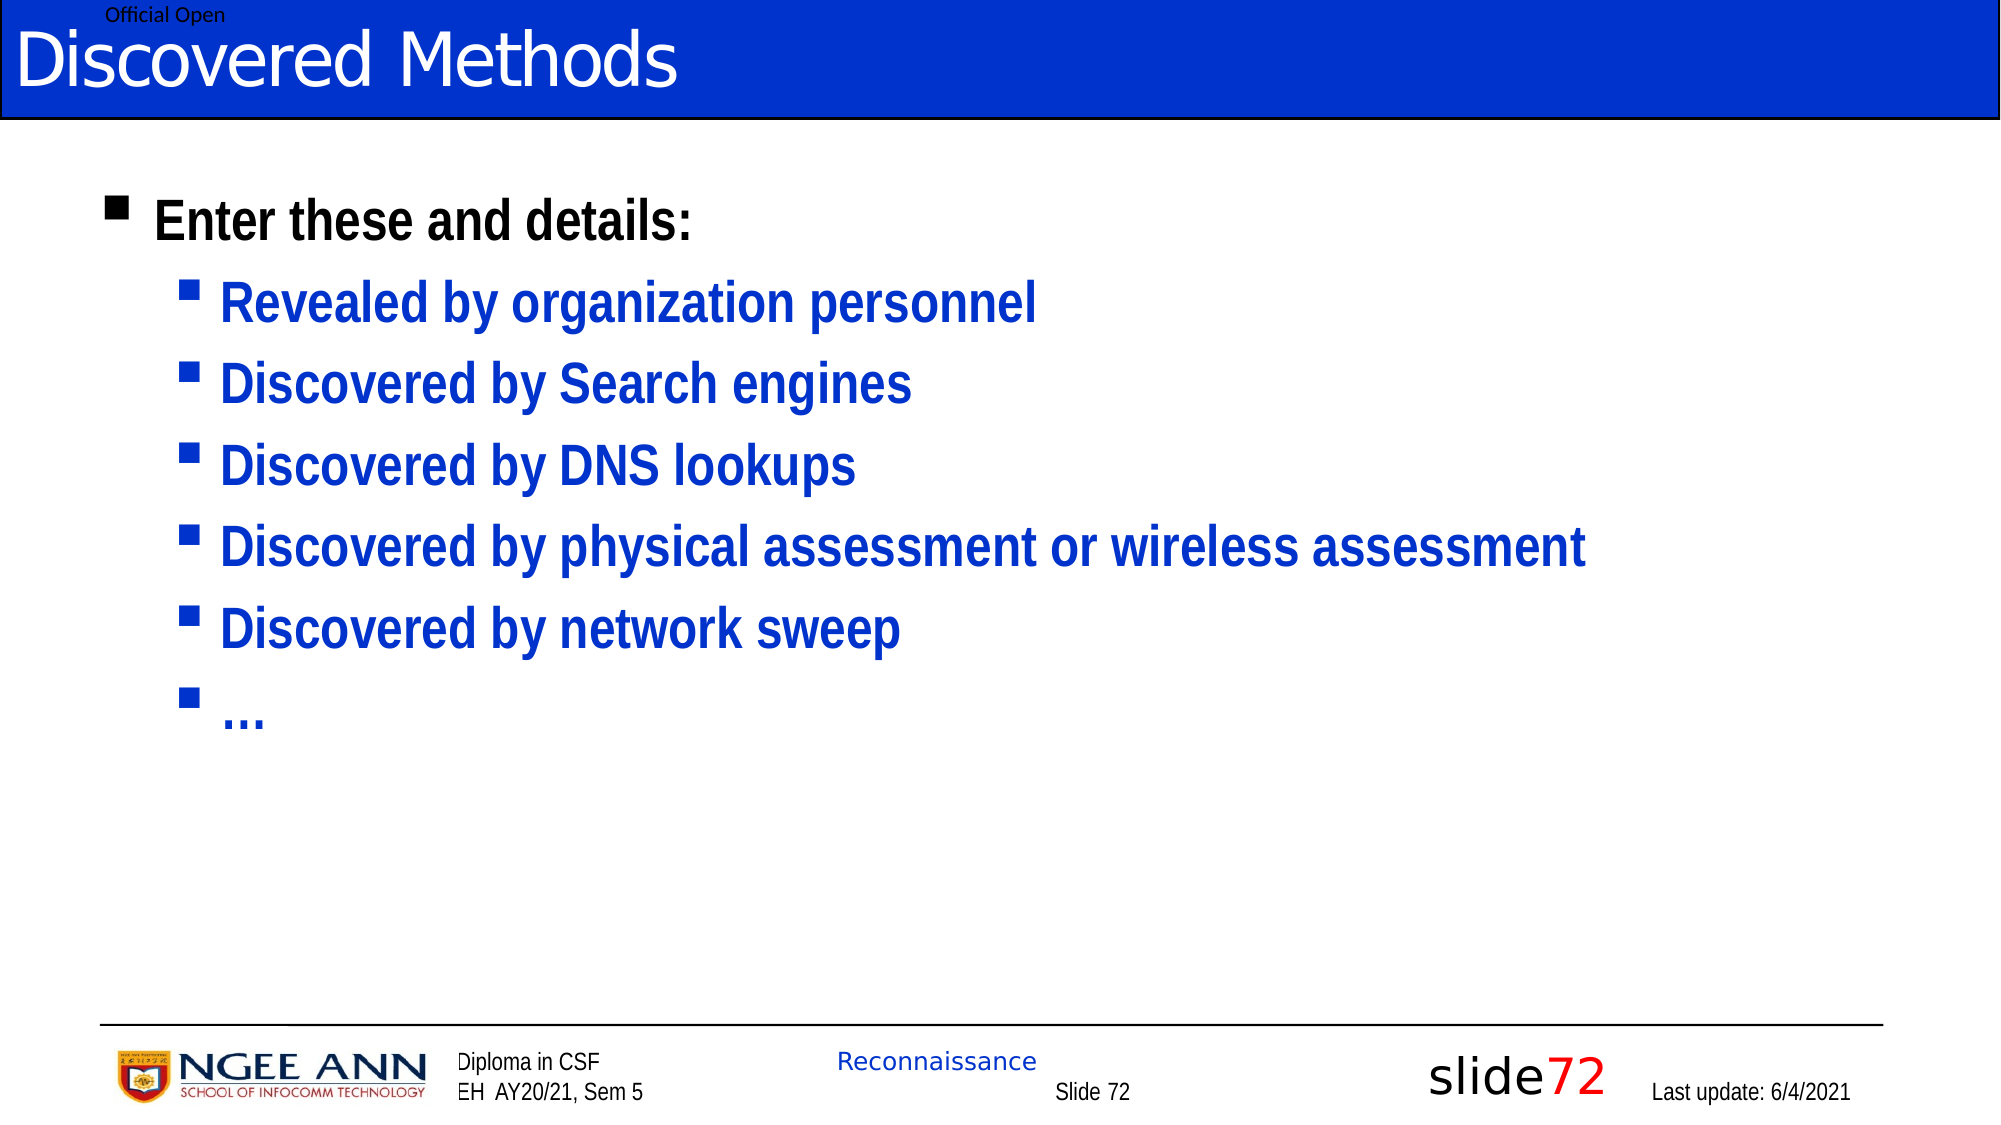

# Discovered Methods
Enter these and details:
Revealed by organization personnel
Discovered by Search engines
Discovered by DNS lookups
Discovered by physical assessment or wireless assessment
Discovered by network sweep
…
    slide72